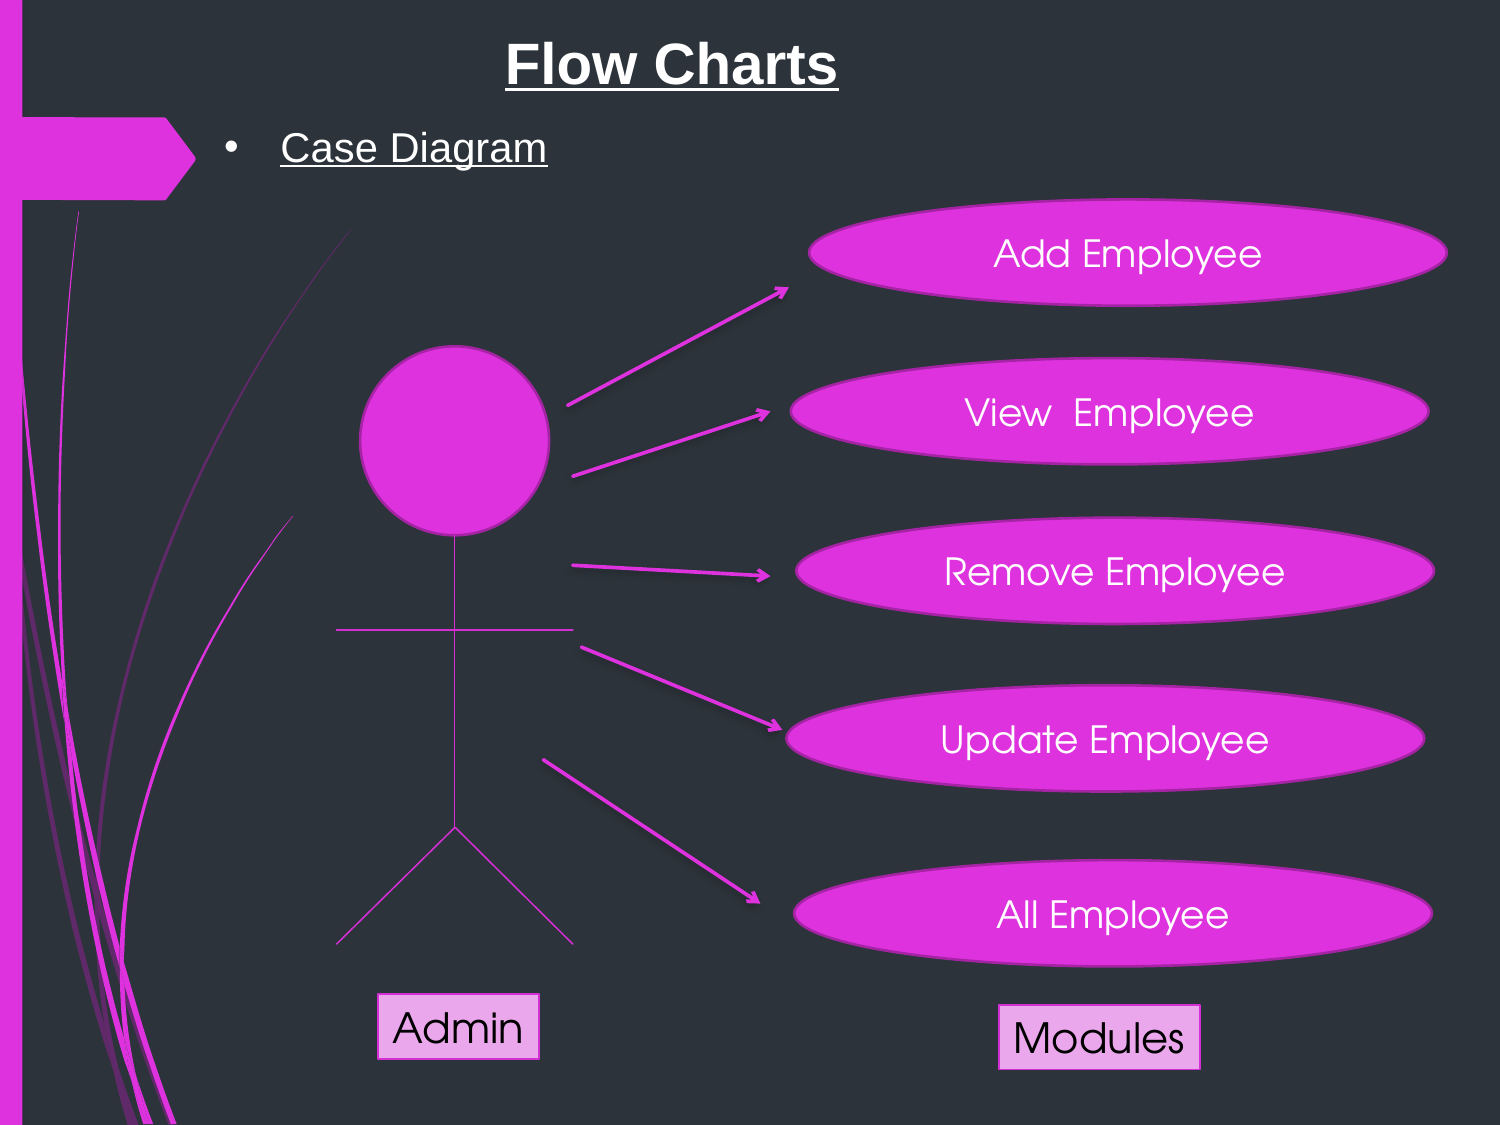

Flow Charts
Case Diagram
Add Employee

View  Employee
Remove Employee
Update Employee
All Employee
Admin
Modules